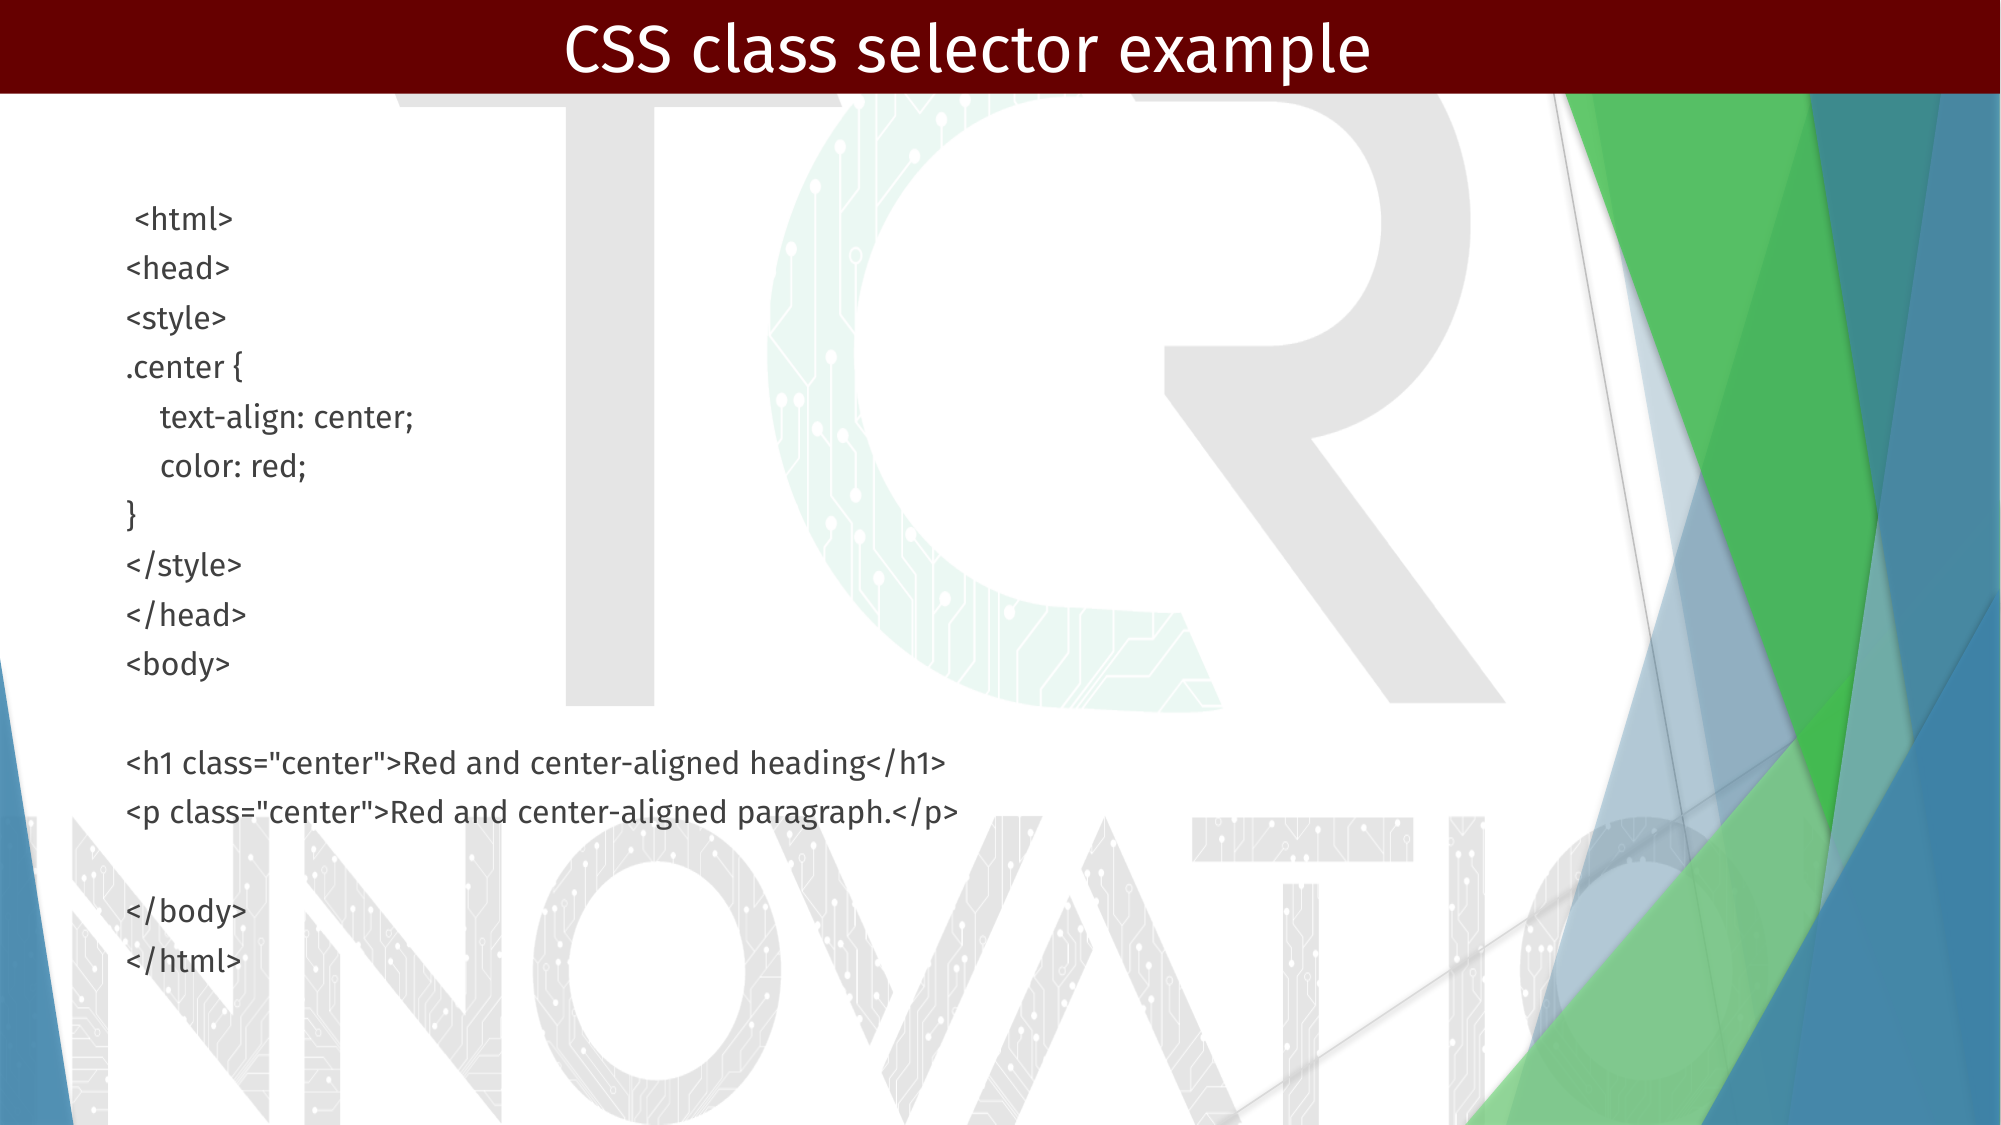

CSS class selector example
#
 <html>
<head>
<style>
.center {
    text-align: center;
    color: red;
}
</style>
</head>
<body>

<h1 class="center">Red and center-aligned heading</h1>
<p class="center">Red and center-aligned paragraph.</p>

</body>
</html>